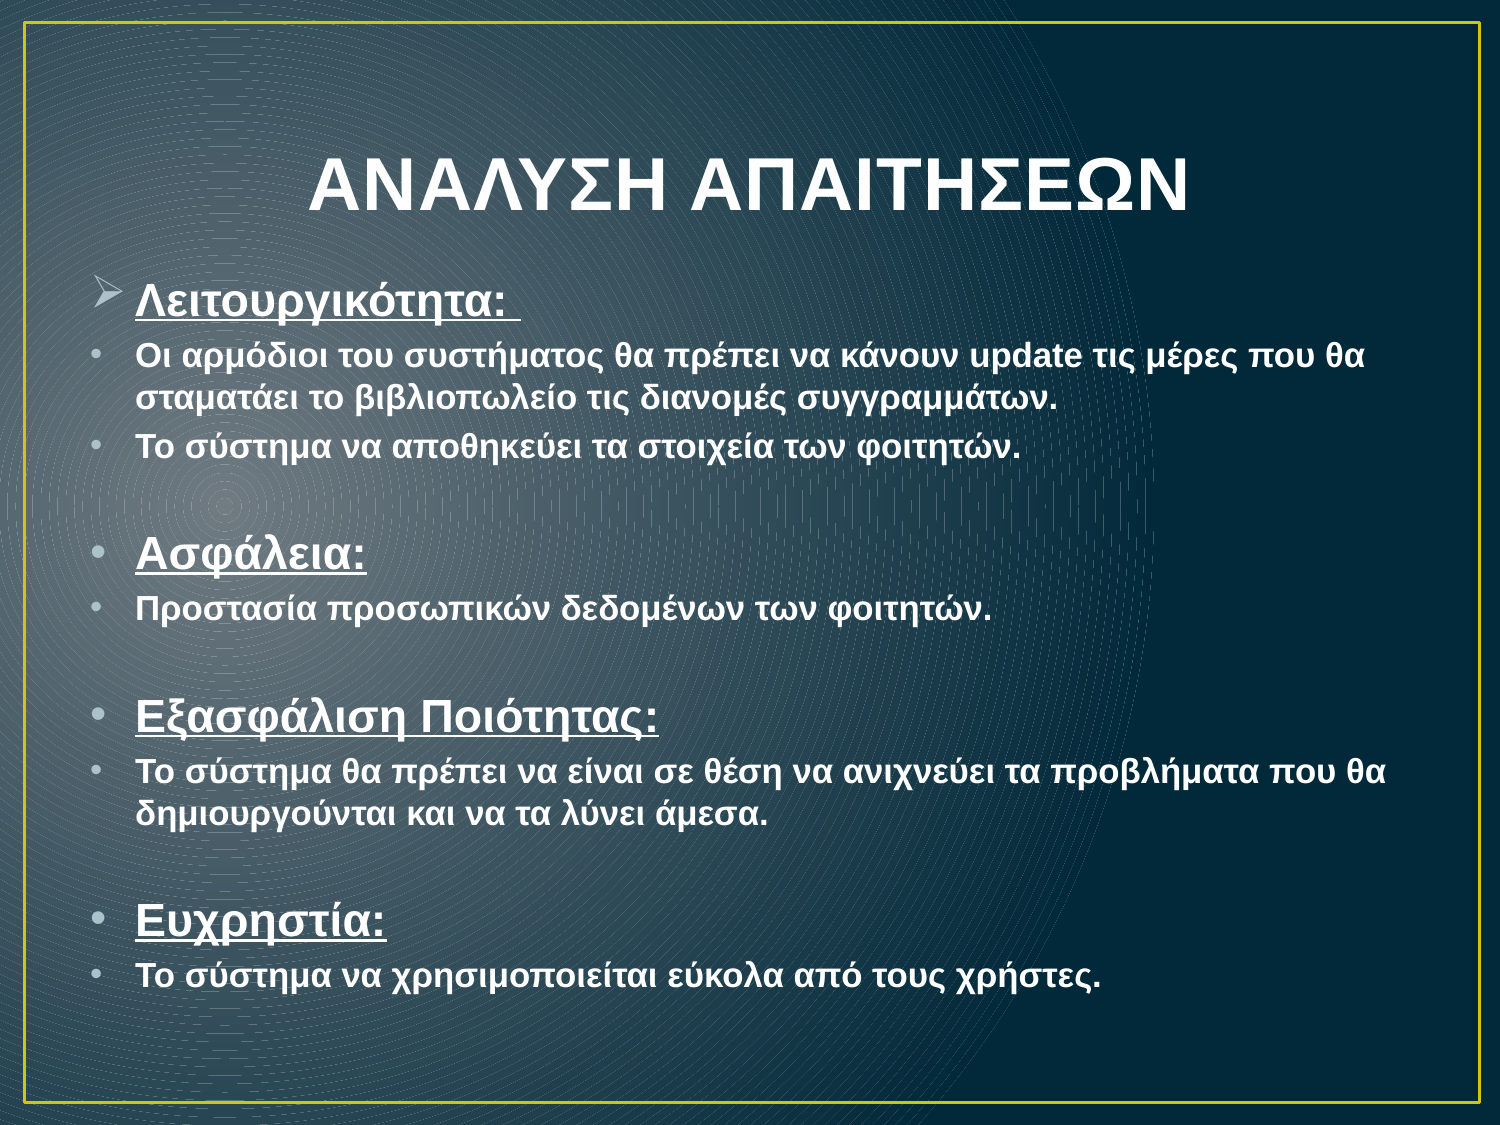

# ΑΝΑΛΥΣΗ ΑΠΑΙΤΗΣΕΩΝ
Λειτουργικότητα:
Οι αρμόδιοι του συστήματος θα πρέπει να κάνουν update τις μέρες που θα σταματάει το βιβλιοπωλείο τις διανομές συγγραμμάτων.
Το σύστημα να αποθηκεύει τα στοιχεία των φοιτητών.

Ασφάλεια:
Προστασία προσωπικών δεδομένων των φοιτητών.

Εξασφάλιση Ποιότητας:
Το σύστημα θα πρέπει να είναι σε θέση να ανιχνεύει τα προβλήματα που θα δημιουργούνται και να τα λύνει άμεσα.

Ευχρηστία:
Το σύστημα να χρησιμοποιείται εύκολα από τους χρήστες.